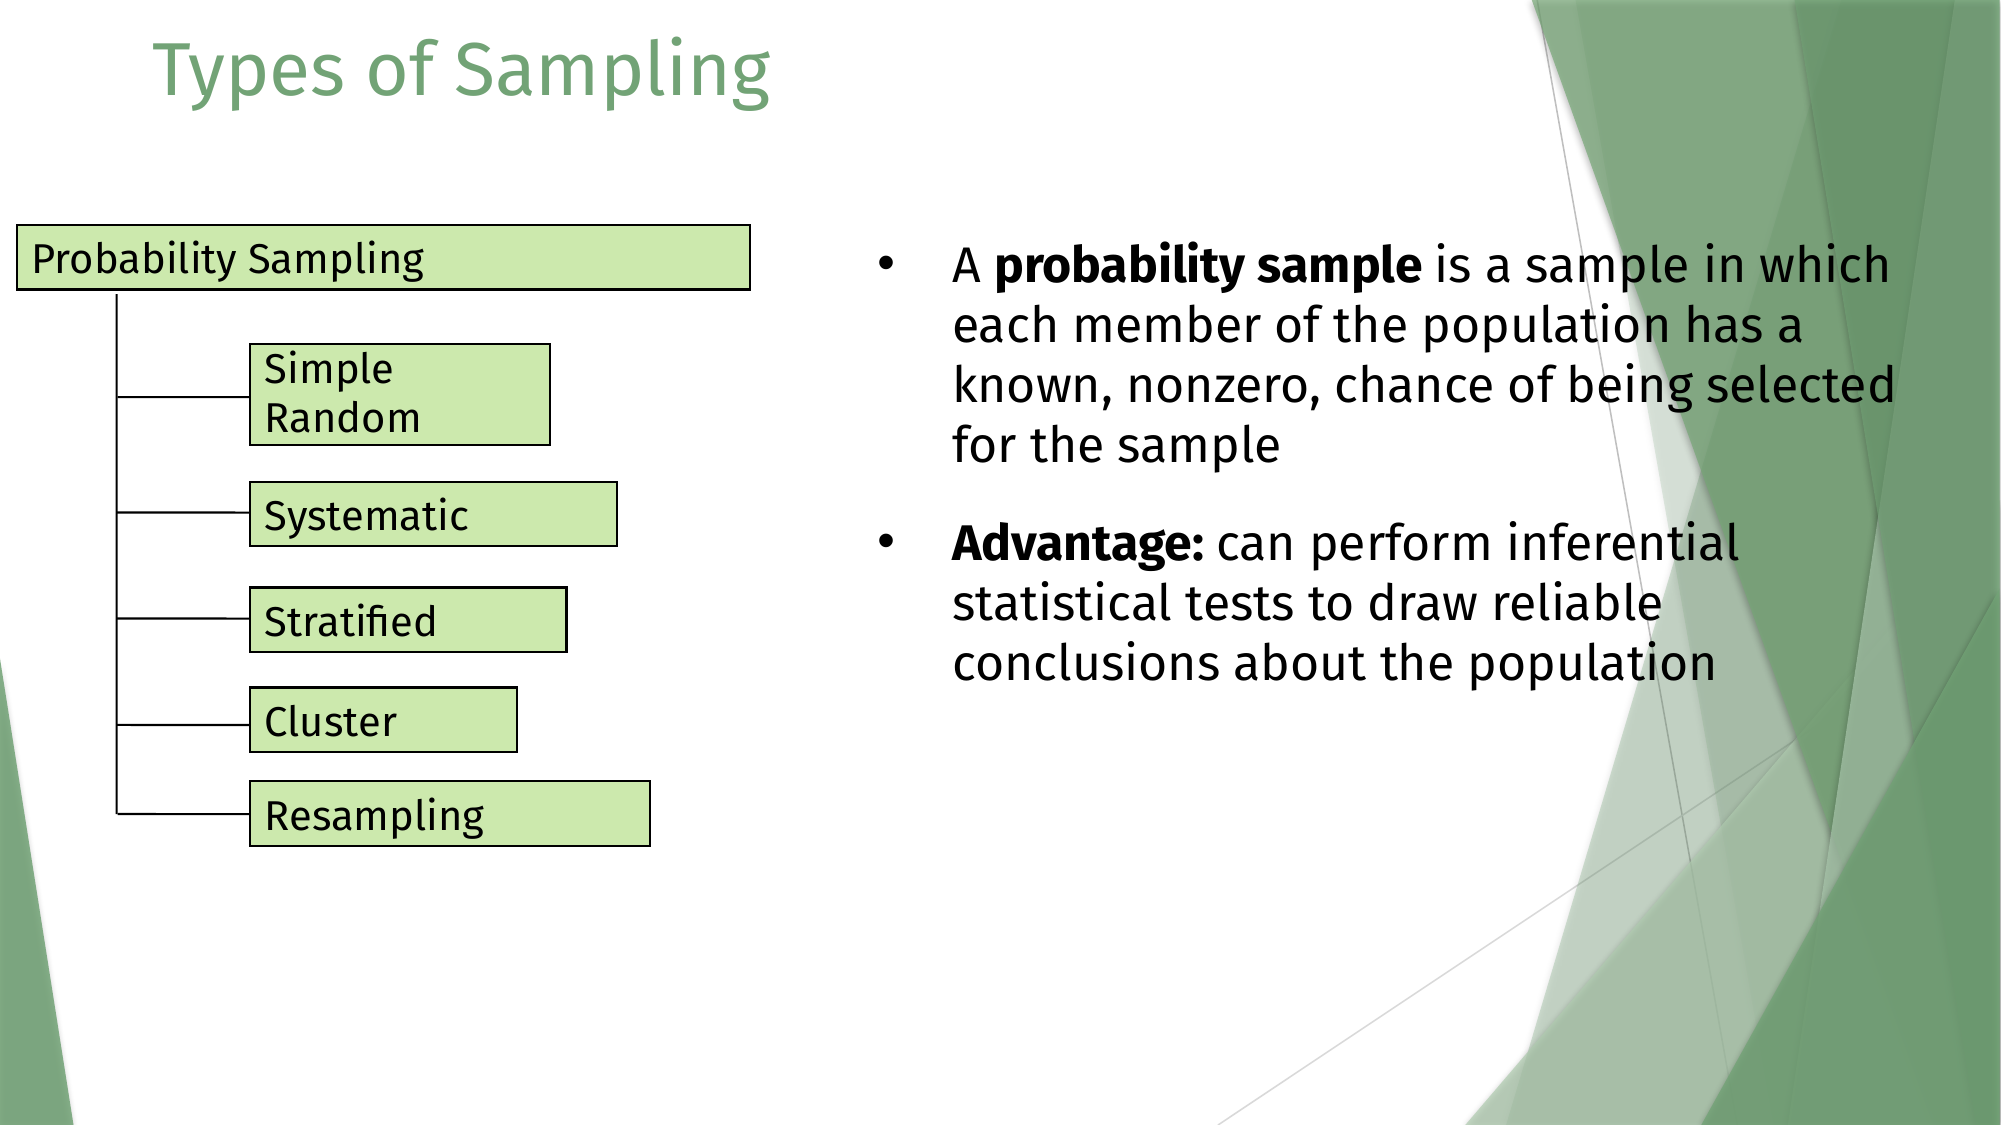

# Types of Sampling
Probability Sampling
A probability sample is a sample in which each member of the population has a known, nonzero, chance of being selected for the sample
Advantage: can perform inferential statistical tests to draw reliable conclusions about the population

Simple
Random

Systematic

Stratified

Cluster

Resampling